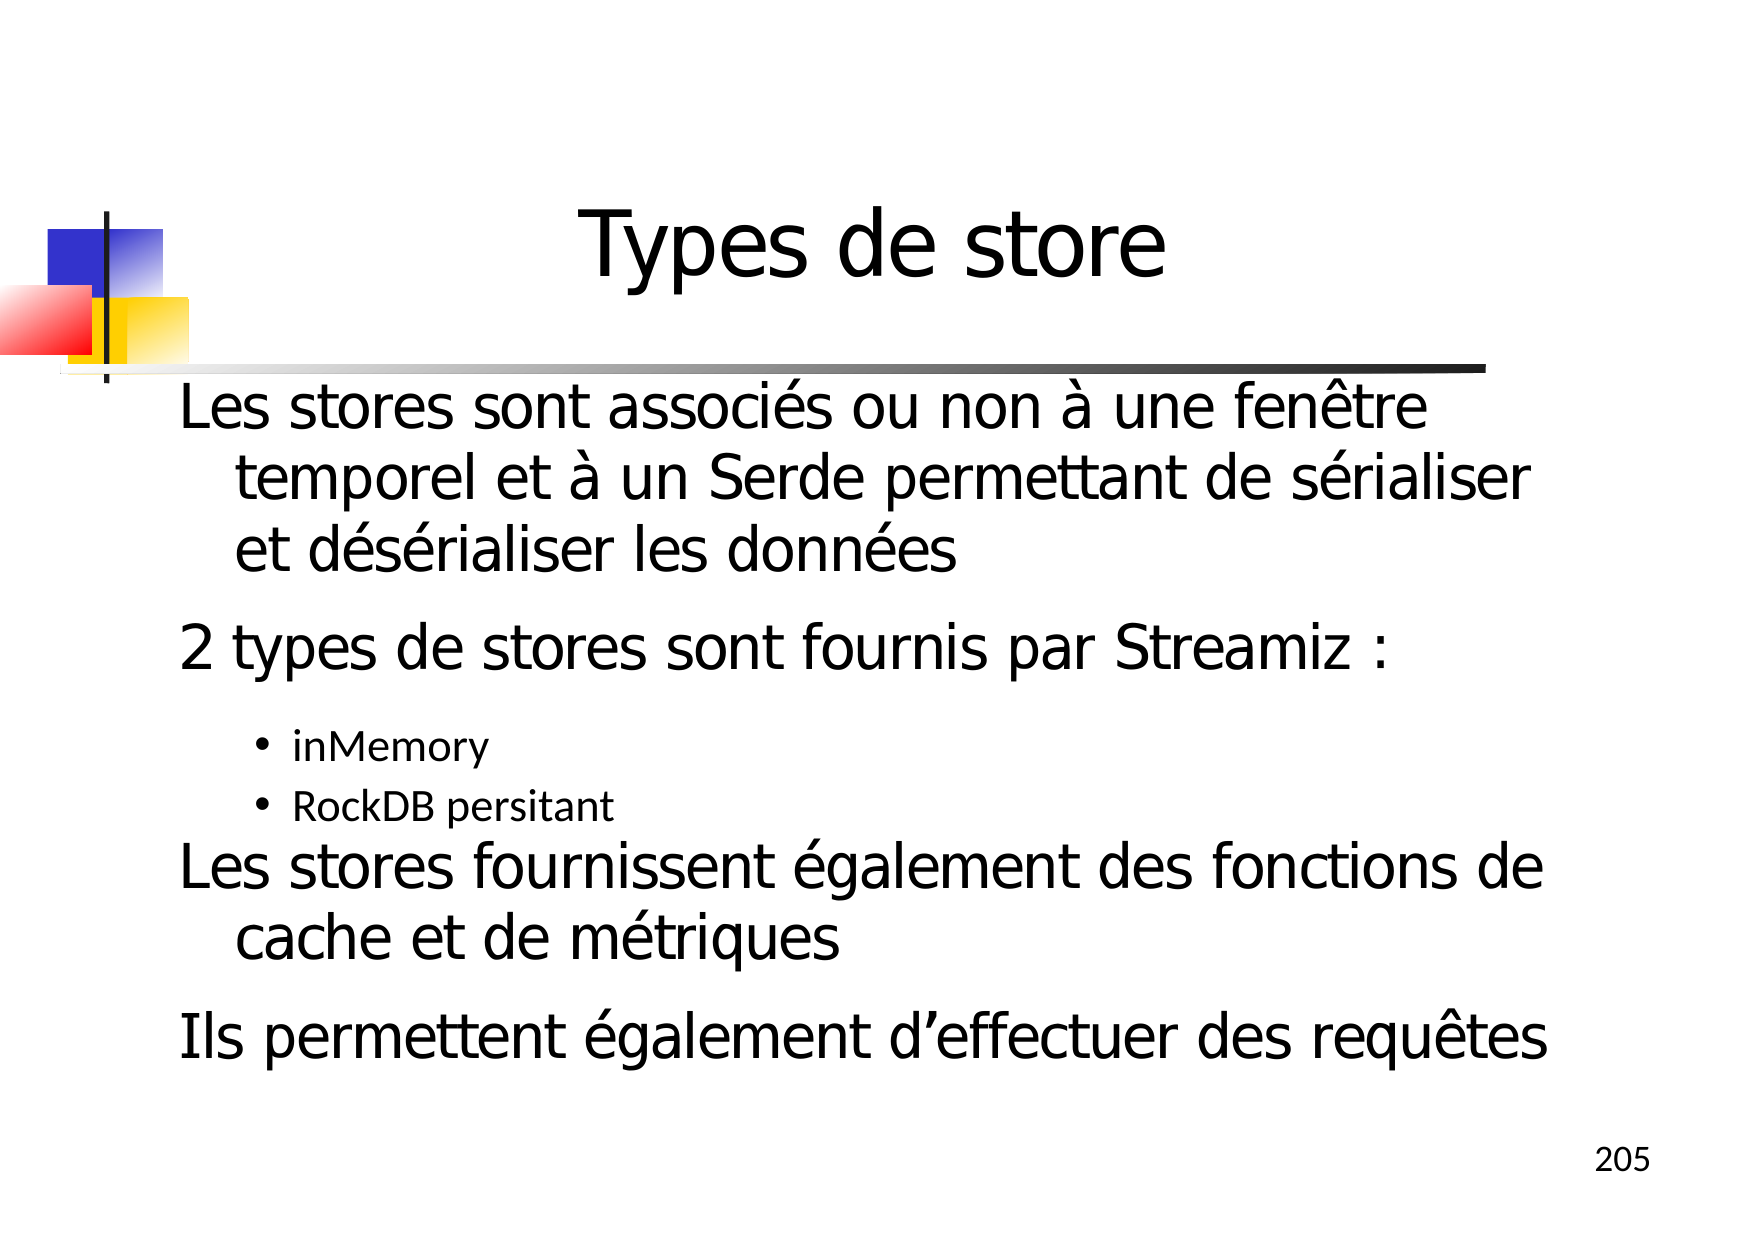

Types de store
Les stores sont associés ou non à une fenêtre temporel et à un Serde permettant de sérialiser et désérialiser les données
2 types de stores sont fournis par Streamiz :
inMemory
RockDB persitant
Les stores fournissent également des fonctions de cache et de métriques
Ils permettent également d’effectuer des requêtes